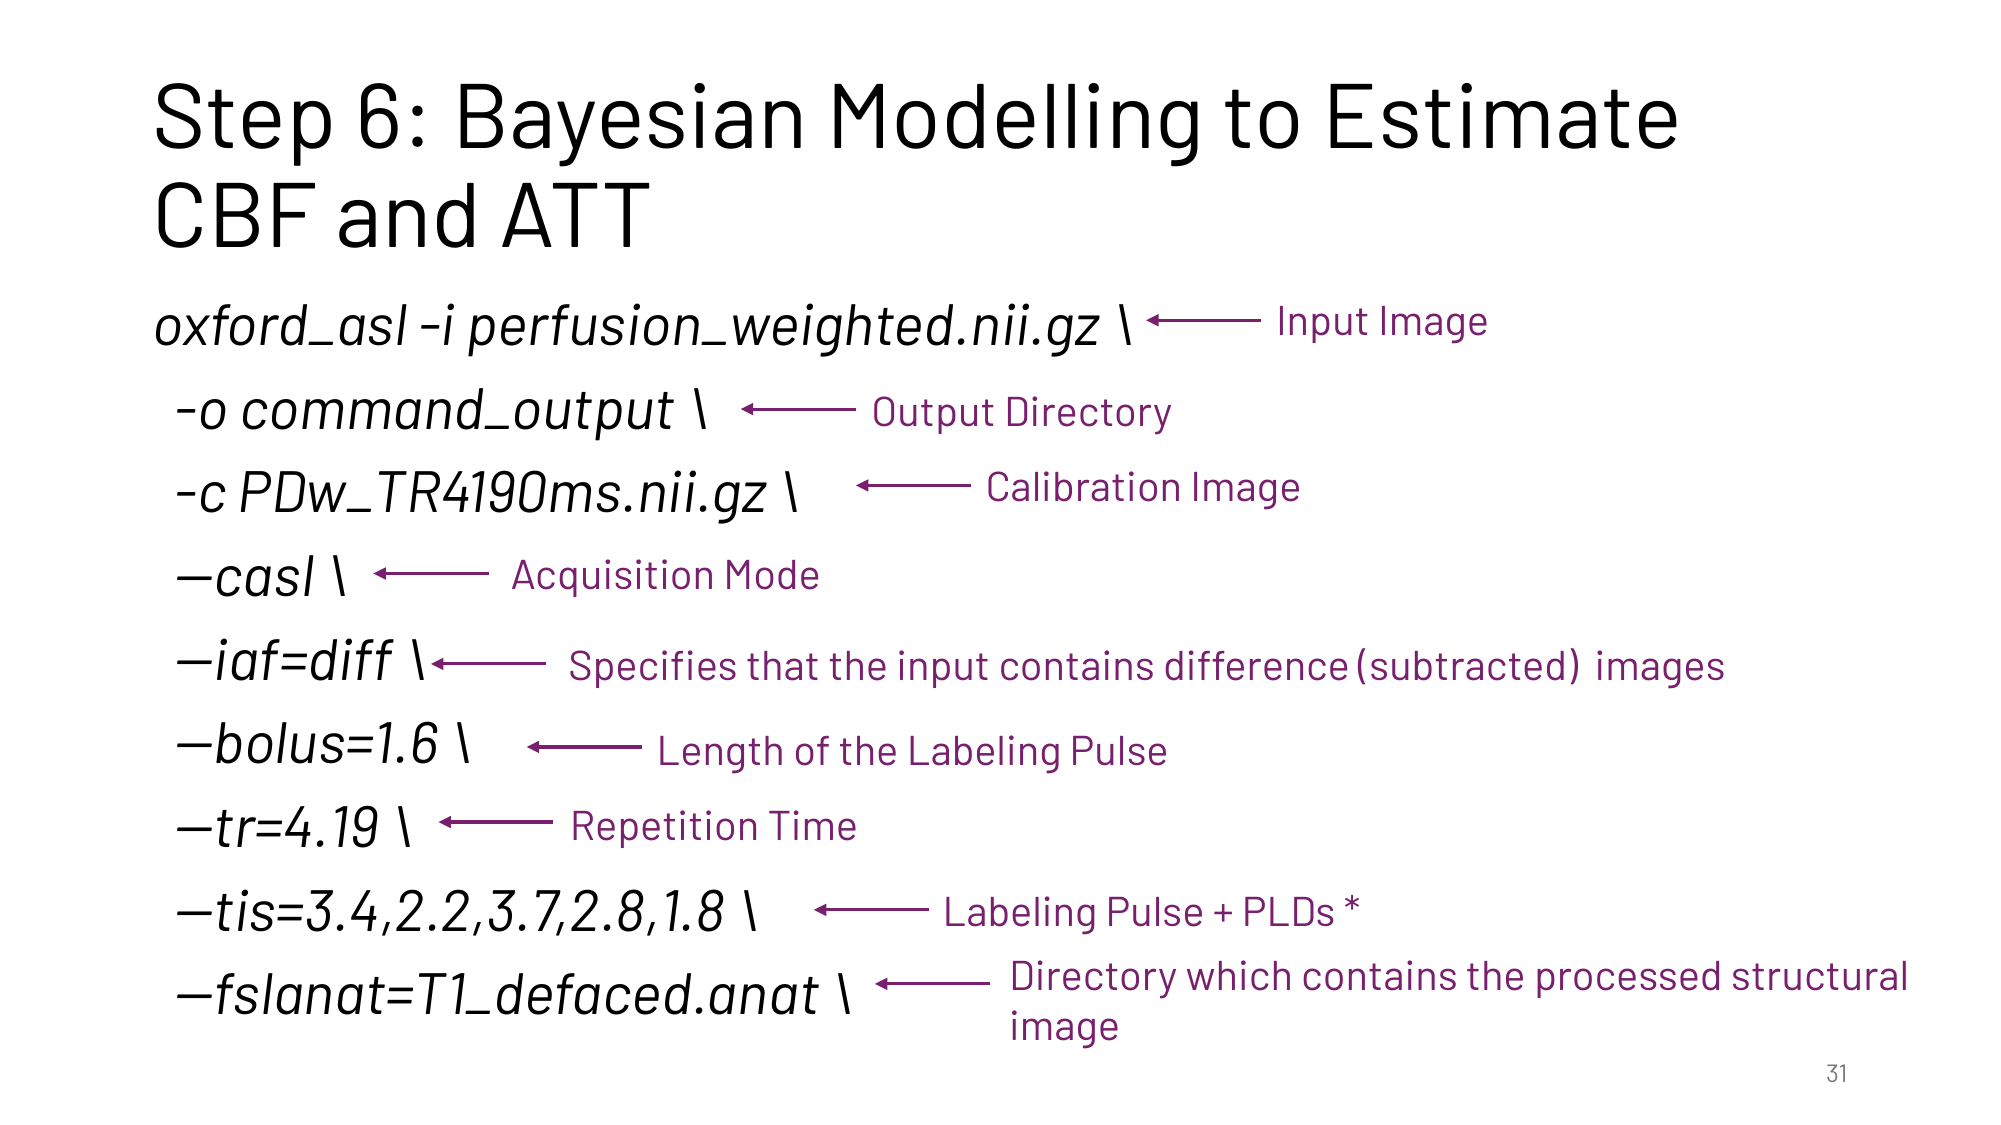

# Step 6: Bayesian Modelling to Estimate CBF and ATT
Input Image
oxford_asl -i perfusion_weighted.nii.gz \
  -o command_output \
  -c PDw_TR4190ms.nii.gz \
  --casl \
  --iaf=diff \
  --bolus=1.6 \
  --tr=4.19 \
  --tis=3.4,2.2,3.7,2.8,1.8 \
  --fslanat=T1_defaced.anat \
Output Directory
Calibration Image
Acquisition Mode
Specifies that the input contains difference (subtracted)  images
Length of the Labeling Pulse
Repetition Time
Labeling Pulse + PLDs *
Directory which contains the processed structural image
31